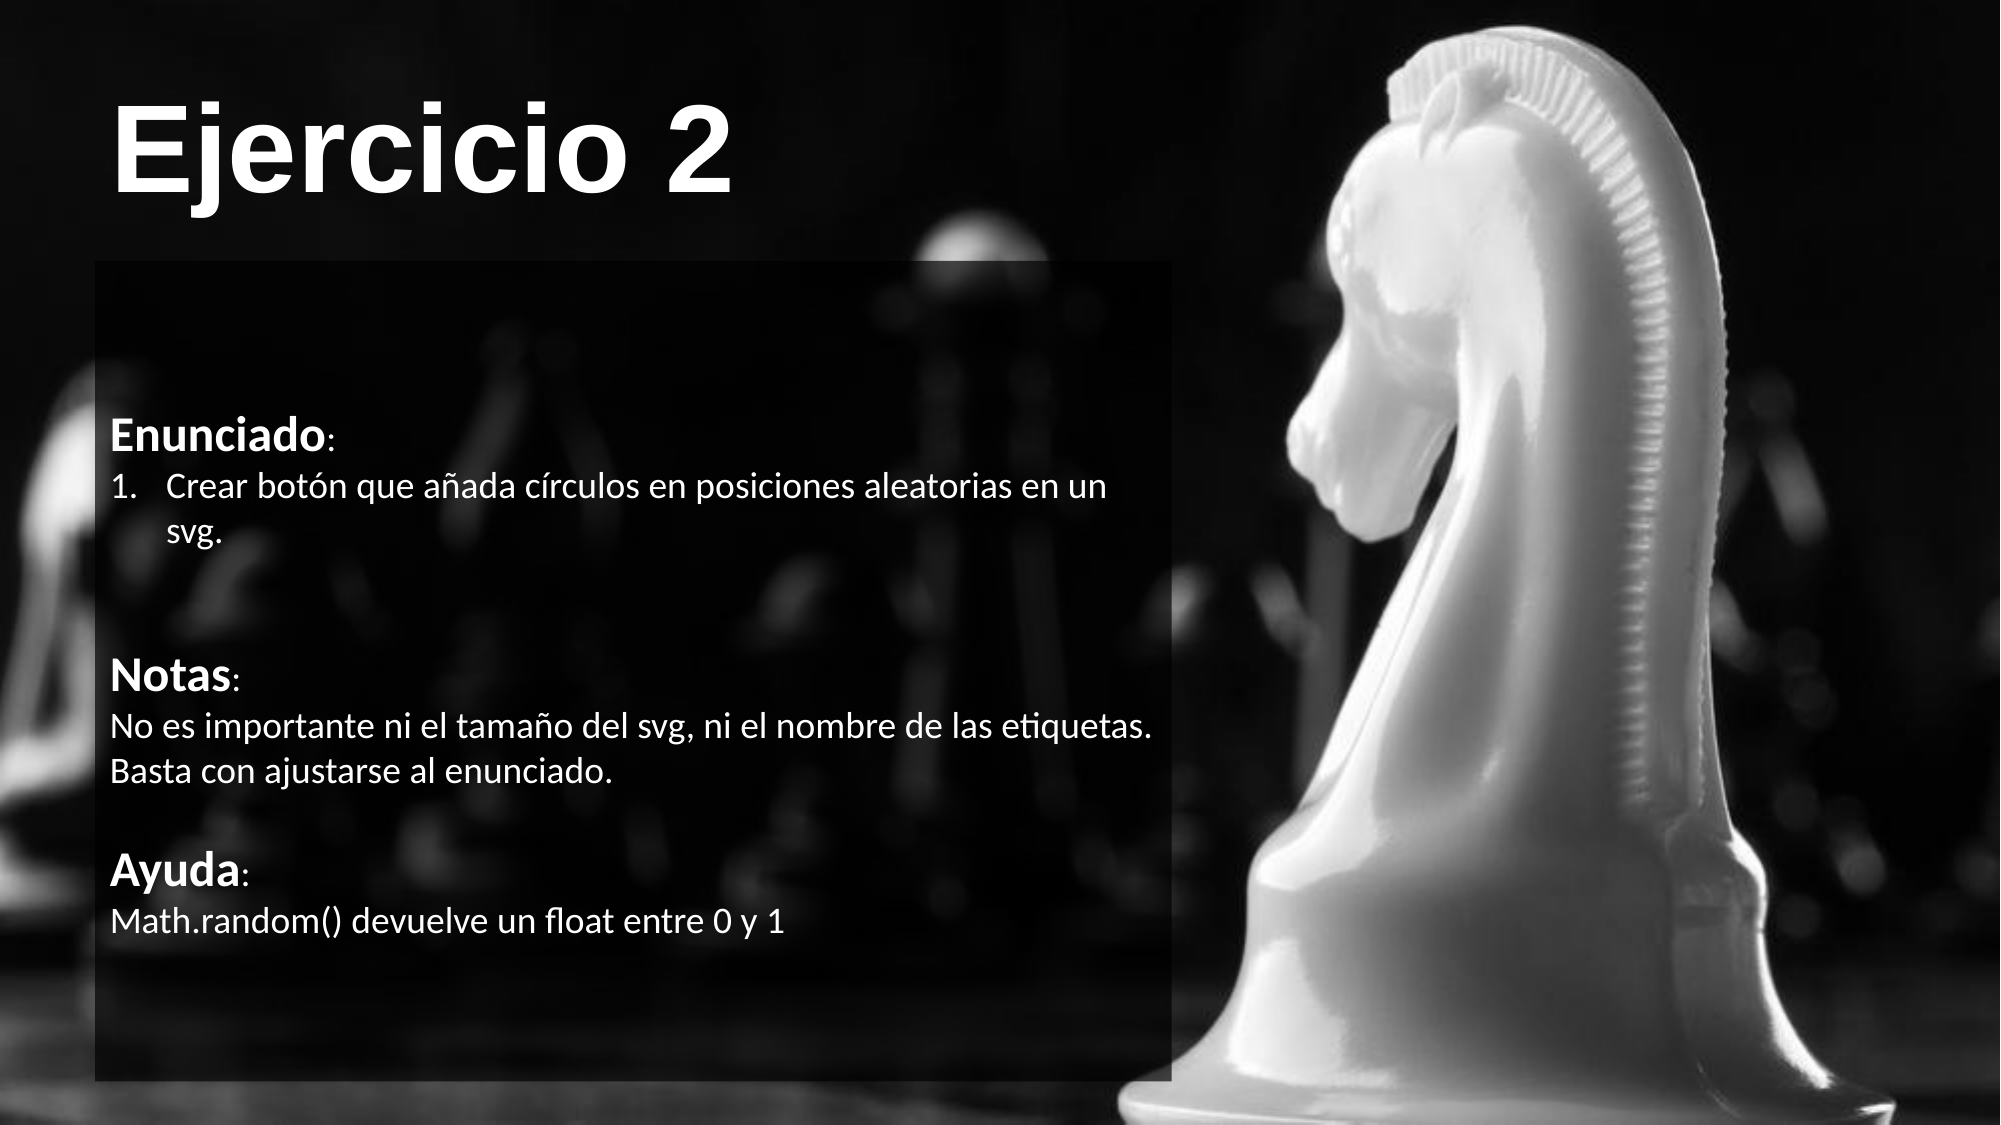

# Ejercicio 2

Enunciado:
Crear botón que añada círculos en posiciones aleatorias en un svg.

Notas:
No es importante ni el tamaño del svg, ni el nombre de las etiquetas. Basta con ajustarse al enunciado.

Ayuda:
Math.random() devuelve un float entre 0 y 1